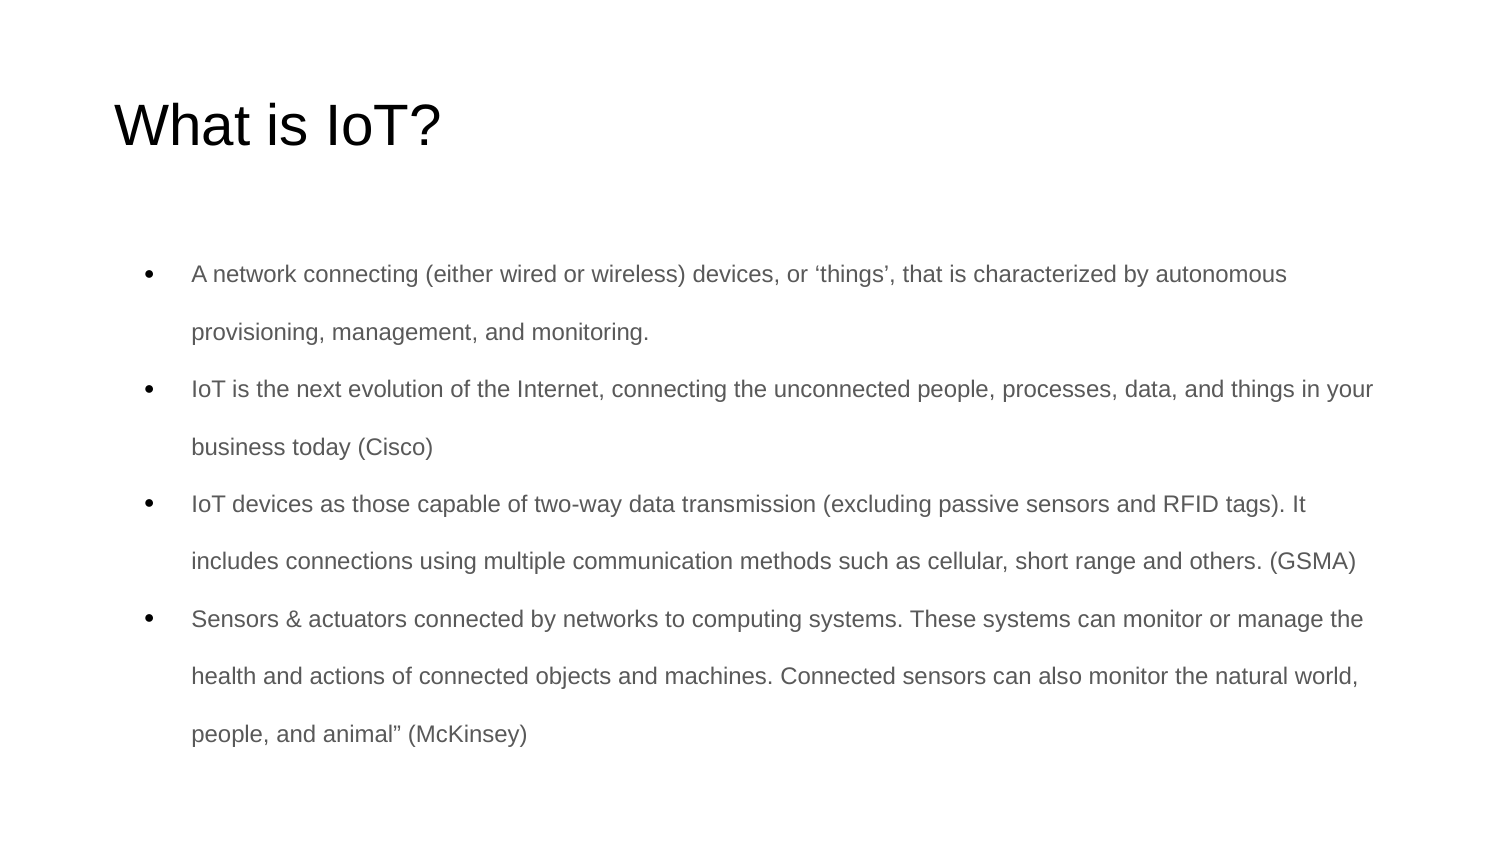

# What is IoT?
A network connecting (either wired or wireless) devices, or ‘things’, that is characterized by autonomous provisioning, management, and monitoring.
IoT is the next evolution of the Internet, connecting the unconnected people, processes, data, and things in your business today (Cisco)
IoT devices as those capable of two-way data transmission (excluding passive sensors and RFID tags). It includes connections using multiple communication methods such as cellular, short range and others. (GSMA)
Sensors & actuators connected by networks to computing systems. These systems can monitor or manage the health and actions of connected objects and machines. Connected sensors can also monitor the natural world, people, and animal” (McKinsey)